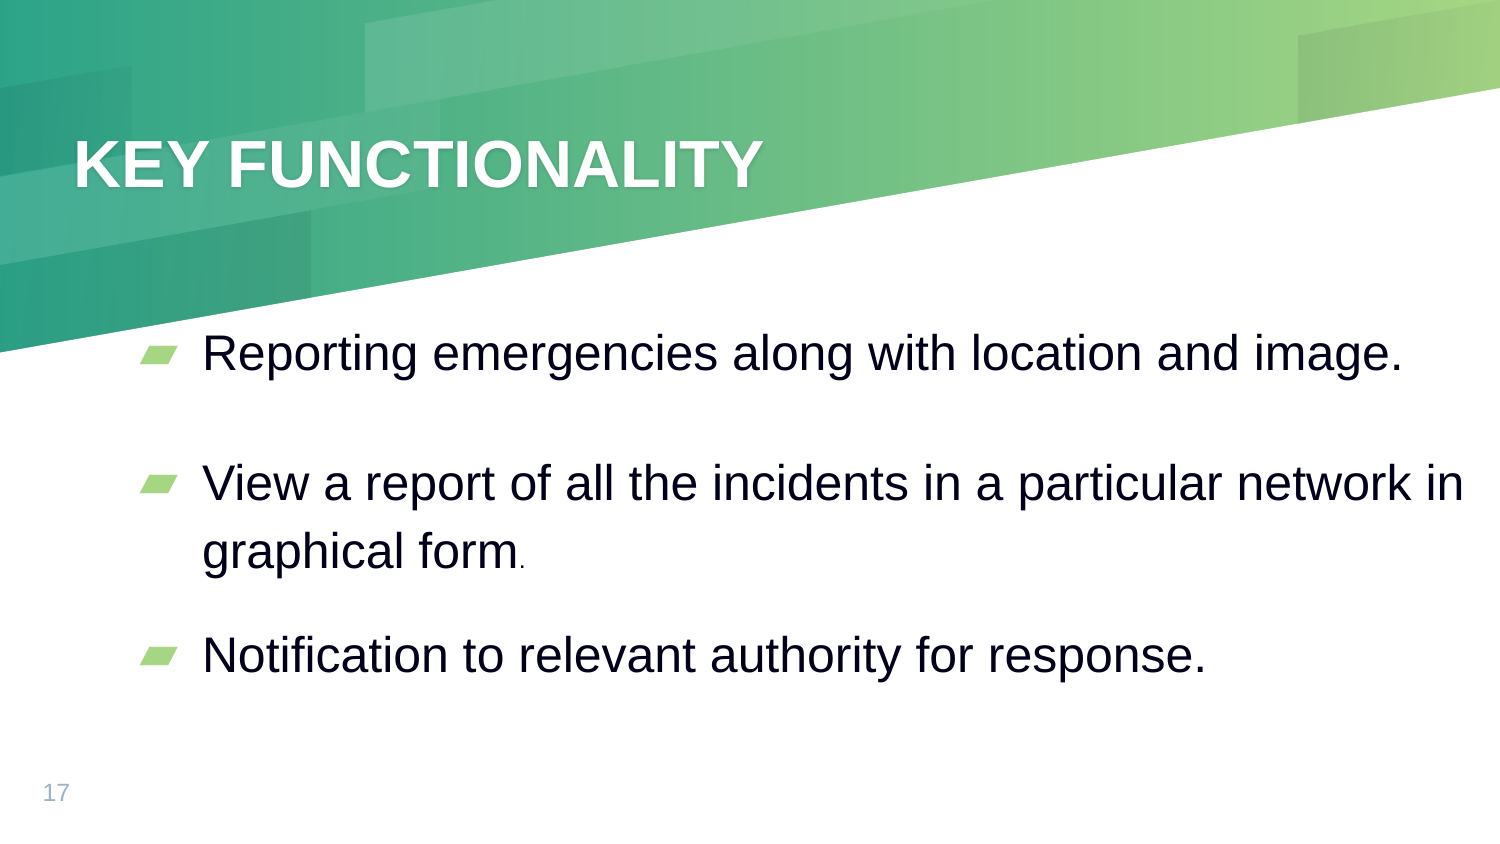

# KEY FUNCTIONALITY

Reporting emergencies along with location and image.
View a report of all the incidents in a particular network in graphical form.
Notification to relevant authority for response.

17